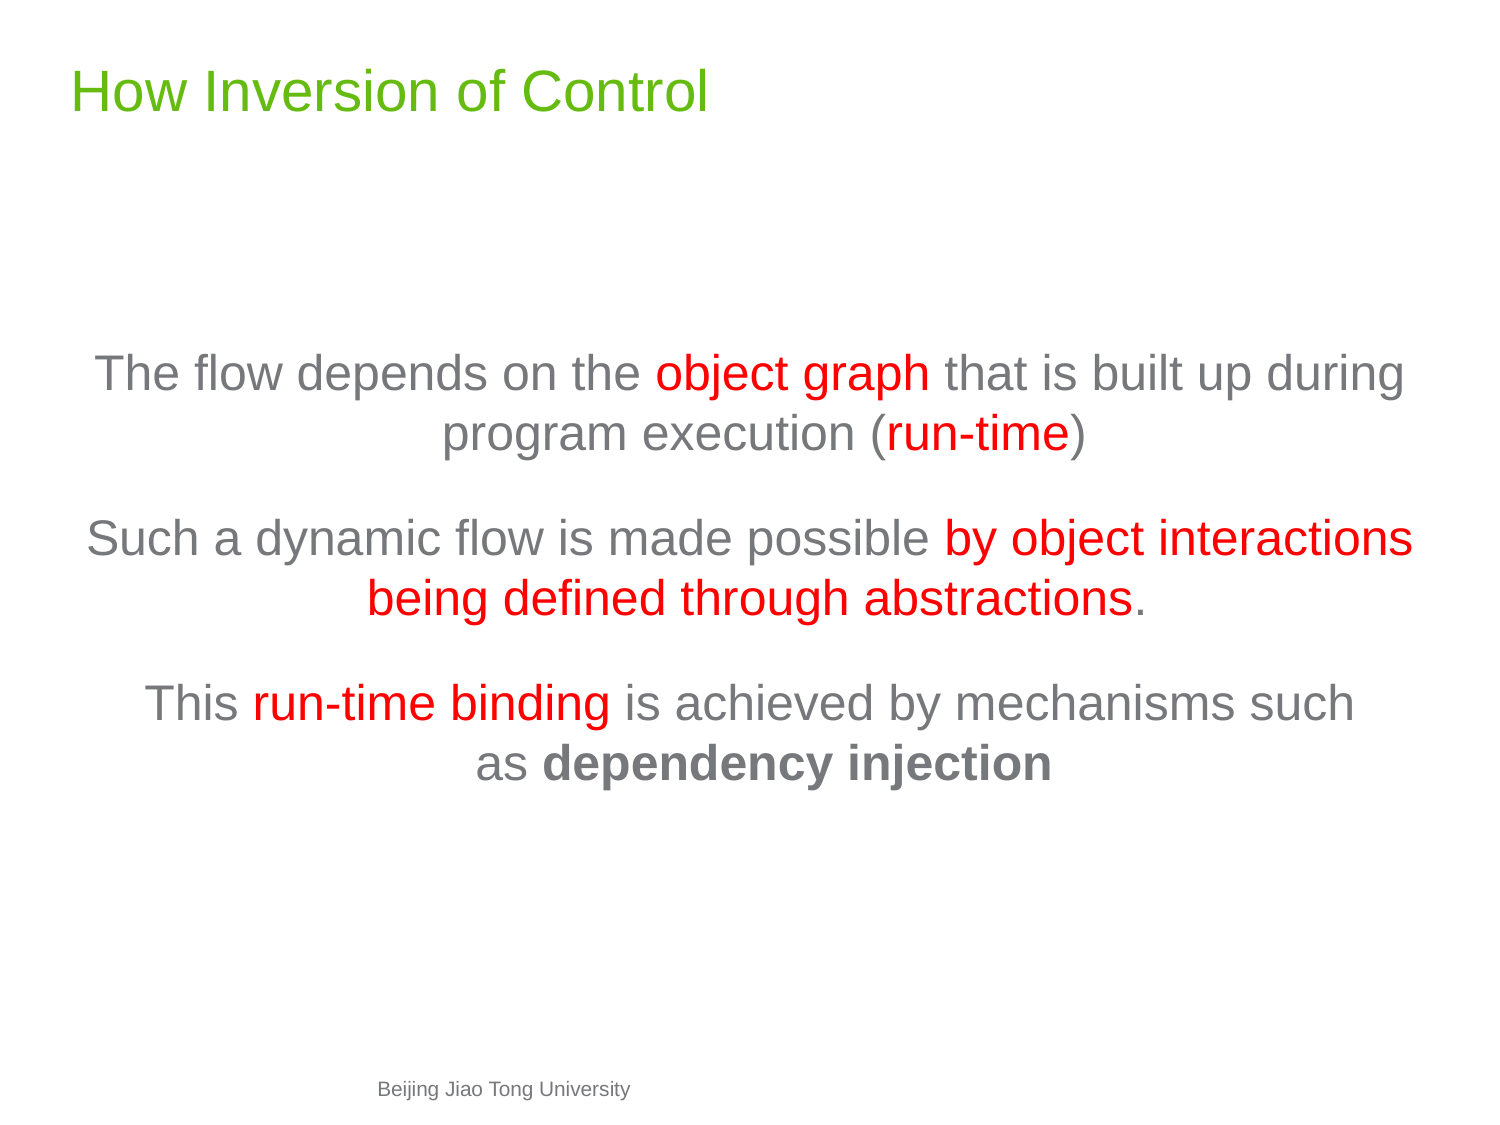

# How Inversion of Control

The flow depends on the object graph that is built up during program execution (run-time)

Such a dynamic flow is made possible by object interactions being defined through abstractions.

This run-time binding is achieved by mechanisms such as dependency injection

Beijing Jiao Tong University